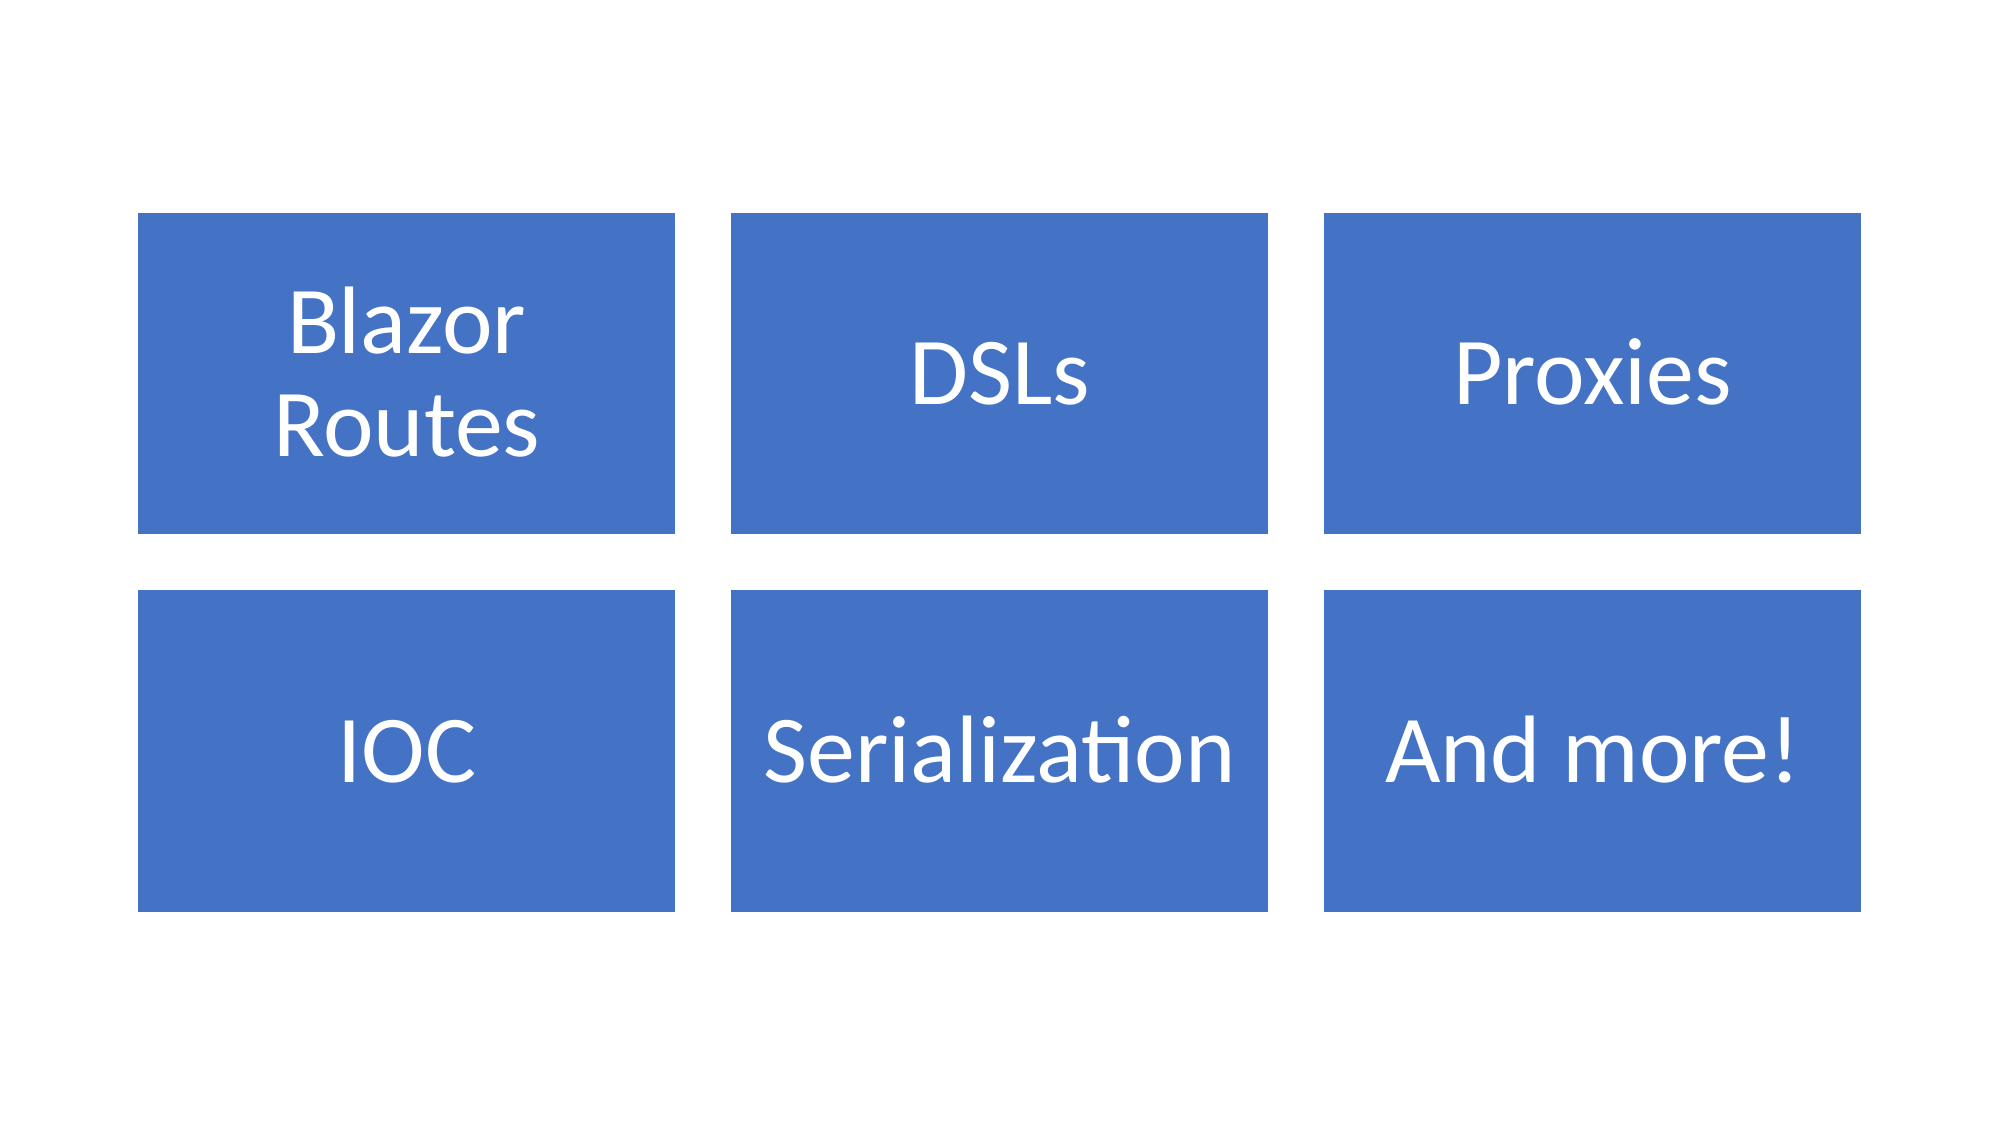

Blazor Routes
DSLs
Proxies
IOC
Serialization
And more!